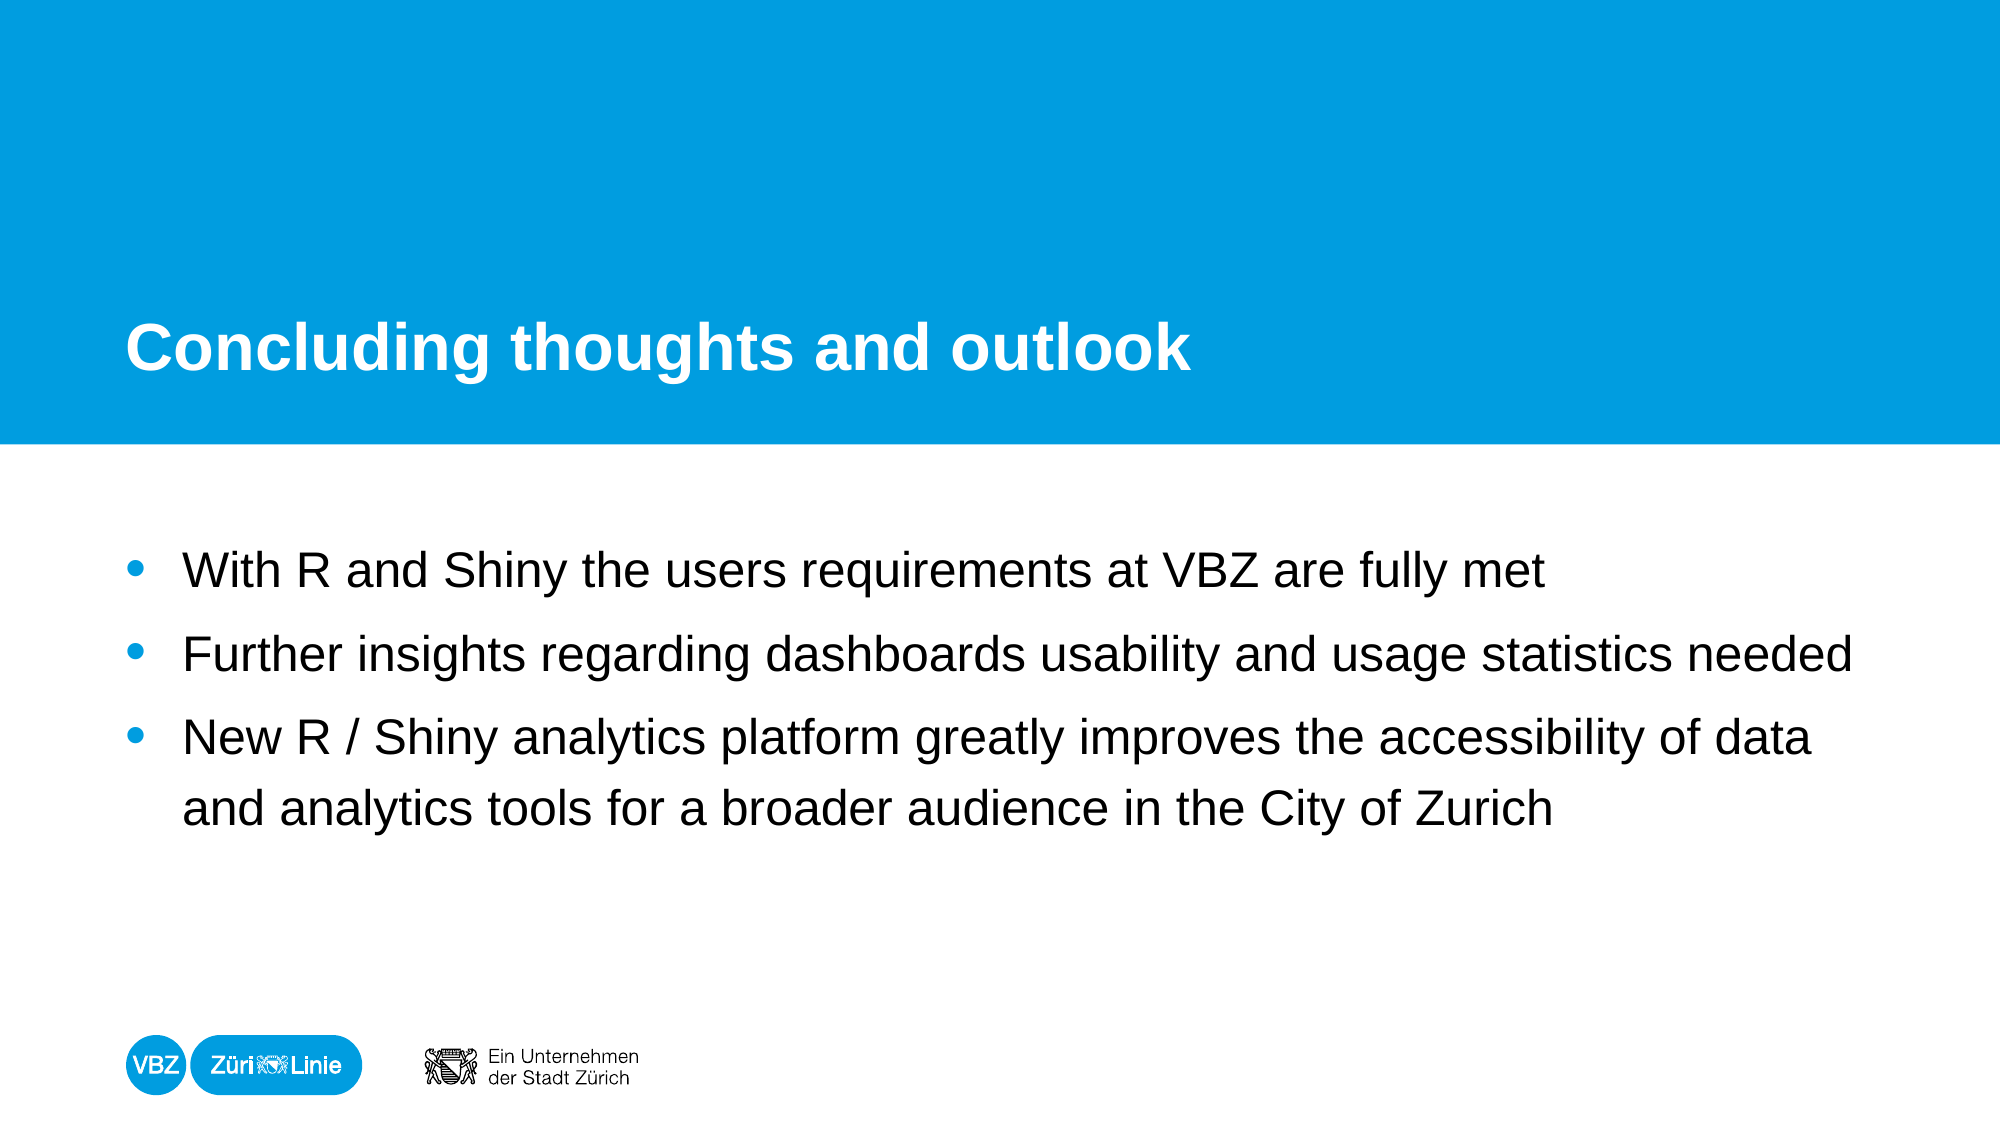

# Concluding thoughts and outlook
With R and Shiny the users requirements at VBZ are fully met
Further insights regarding dashboards usability and usage statistics needed
New R / Shiny analytics platform greatly improves the accessibility of data and analytics tools for a broader audience in the City of Zurich